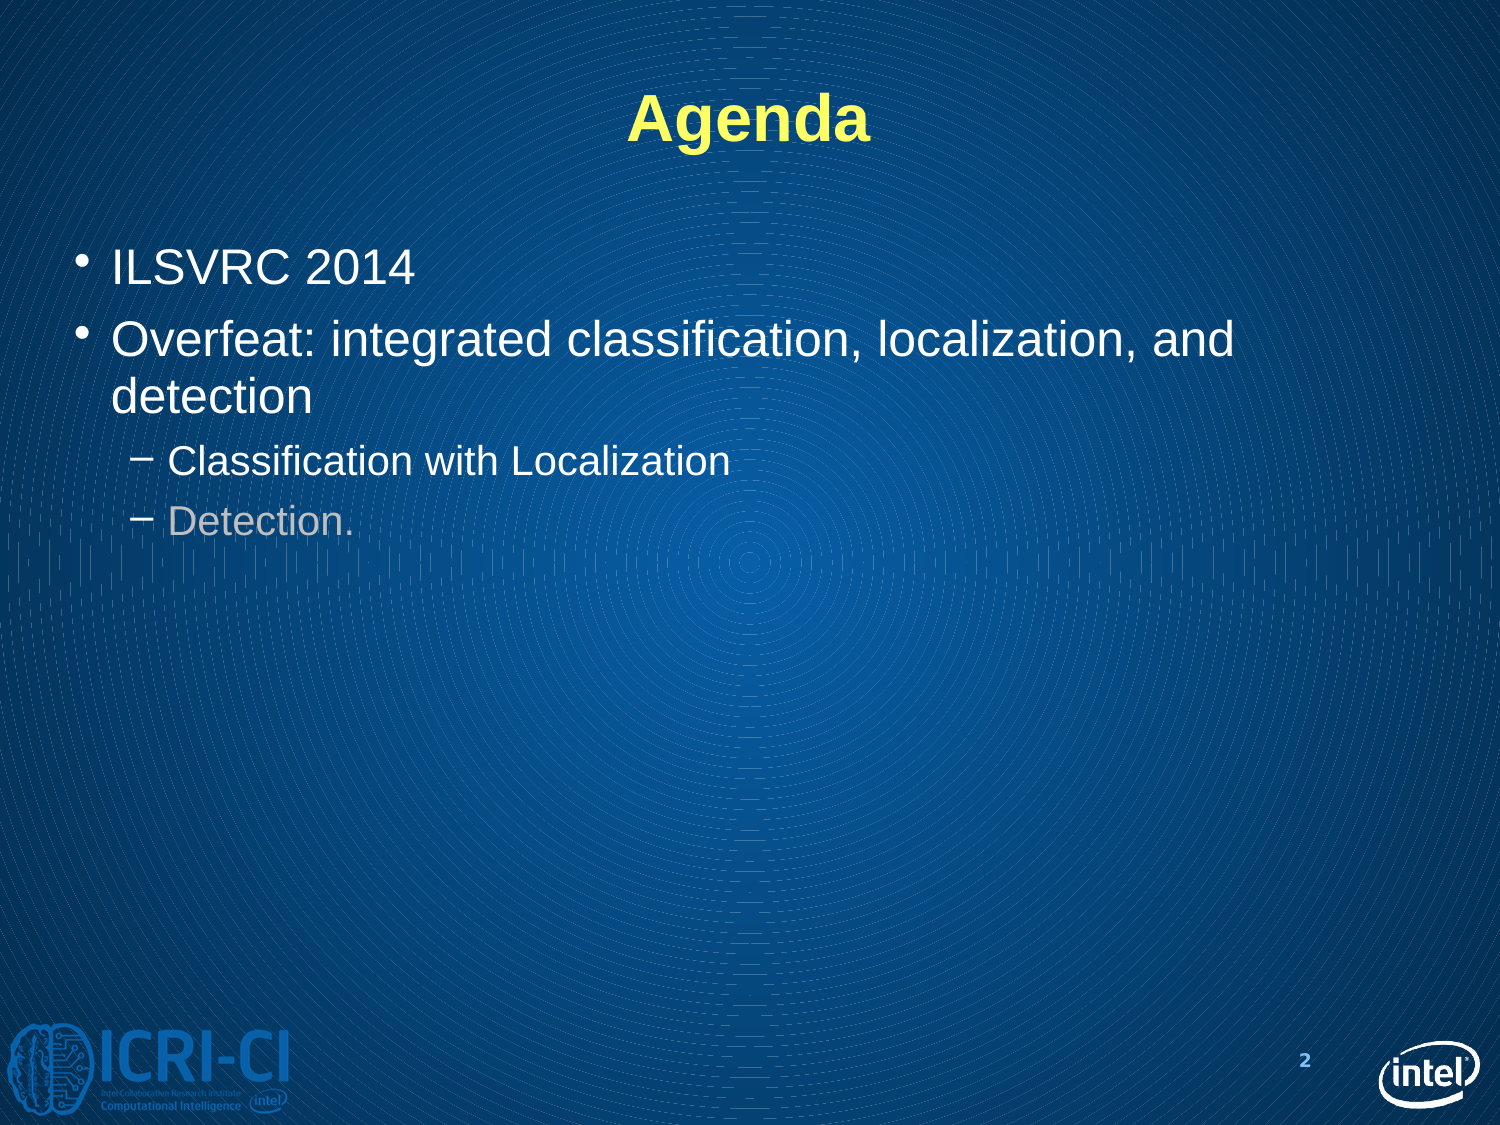

# Agenda
ILSVRC 2014
Overfeat: integrated classification, localization, and detection
Classification with Localization
Detection.